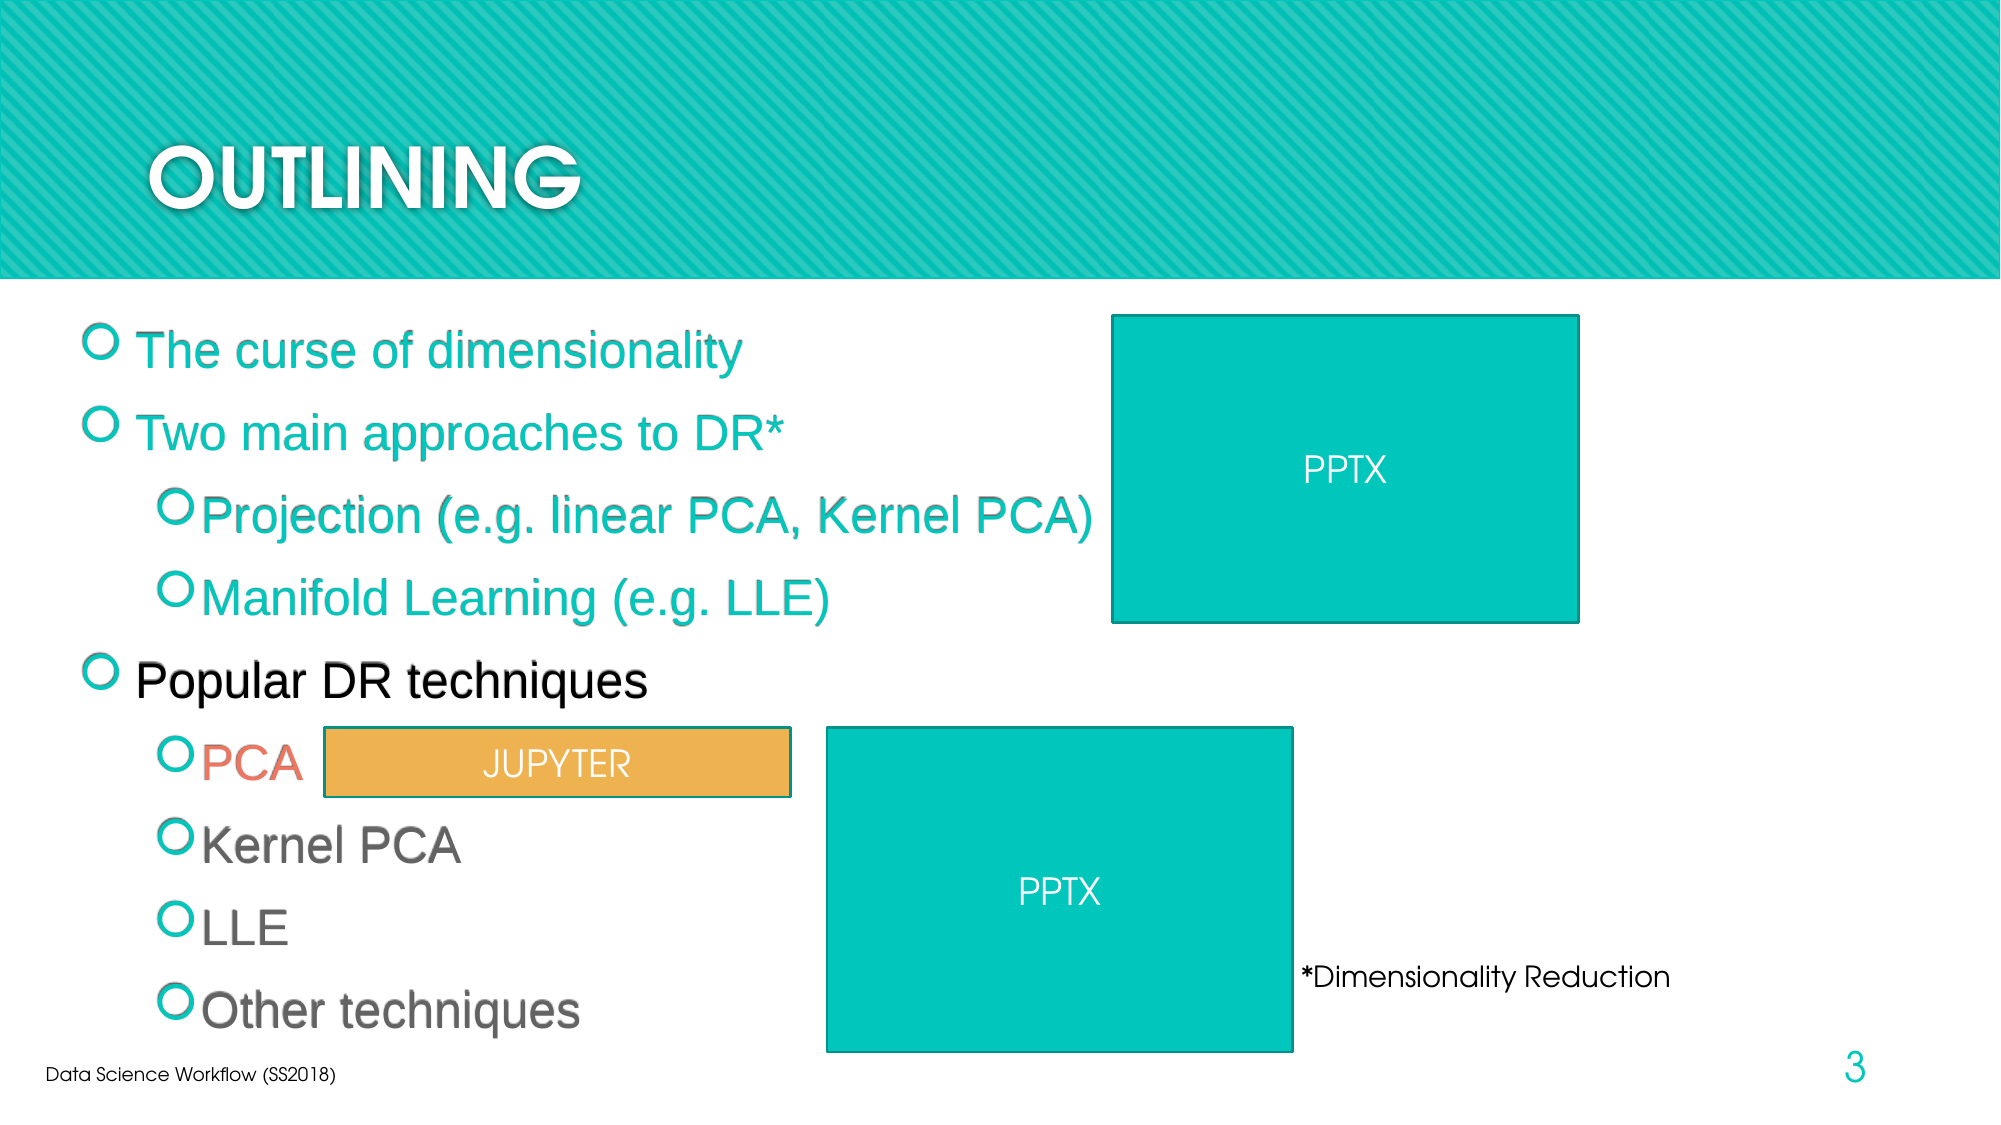

# OUTLINING
The curse of dimensionality
Two main approaches to DR*
Projection (e.g. linear PCA, Kernel PCA)
Manifold Learning (e.g. LLE)
Popular DR techniques
PCA
Kernel PCA
LLE
Other techniques
PPTX
JUPYTER
PPTX
*Dimensionality Reduction
3
Data Science Workflow (SS2018)